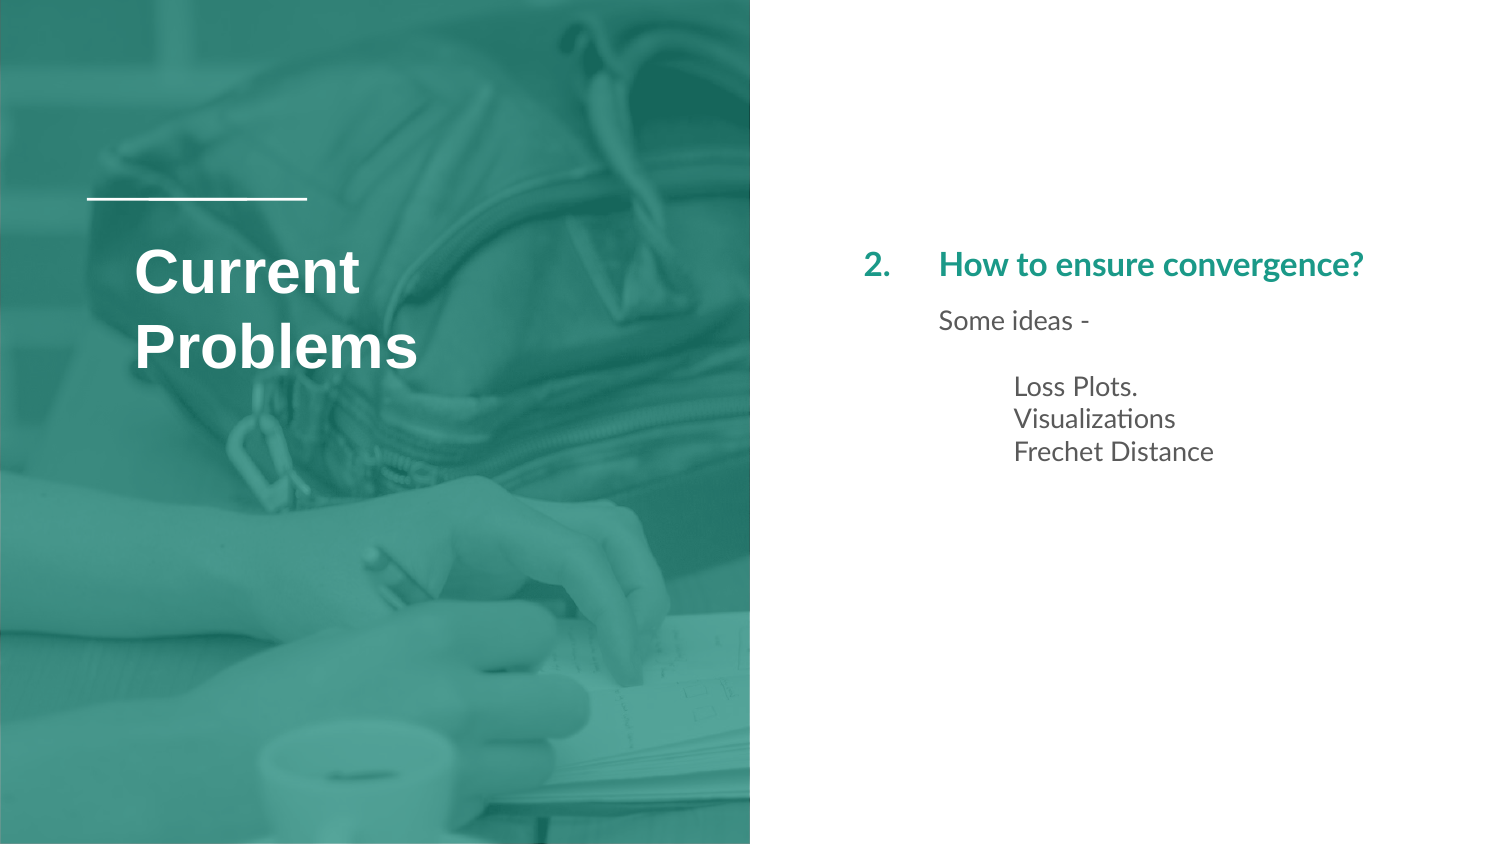

# Current Problems
2.  	How to ensure convergence?
Some ideas -
Loss Plots.
Visualizations
Frechet Distance